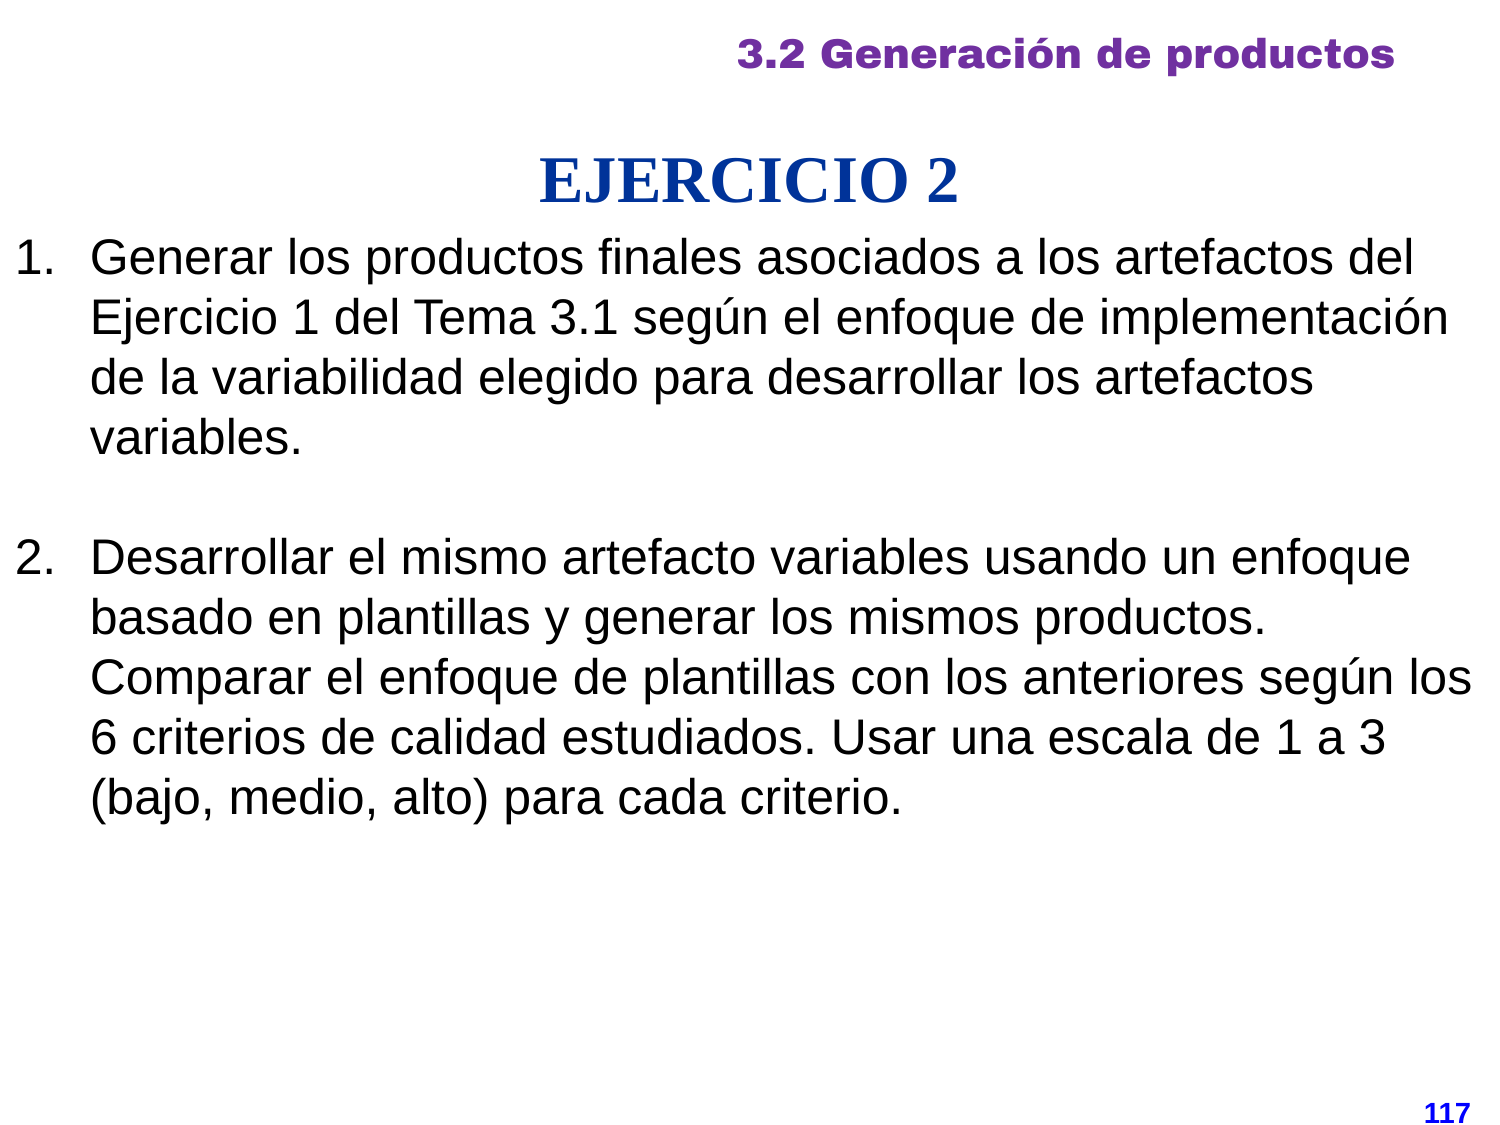

# 3.2 Generación de productos
EJERCICIO 2
Generar los productos finales asociados a los artefactos del Ejercicio 1 del Tema 3.1 según el enfoque de implementación de la variabilidad elegido para desarrollar los artefactos variables.

Desarrollar el mismo artefacto variables usando un enfoque basado en plantillas y generar los mismos productos. Comparar el enfoque de plantillas con los anteriores según los 6 criterios de calidad estudiados. Usar una escala de 1 a 3 (bajo, medio, alto) para cada criterio.